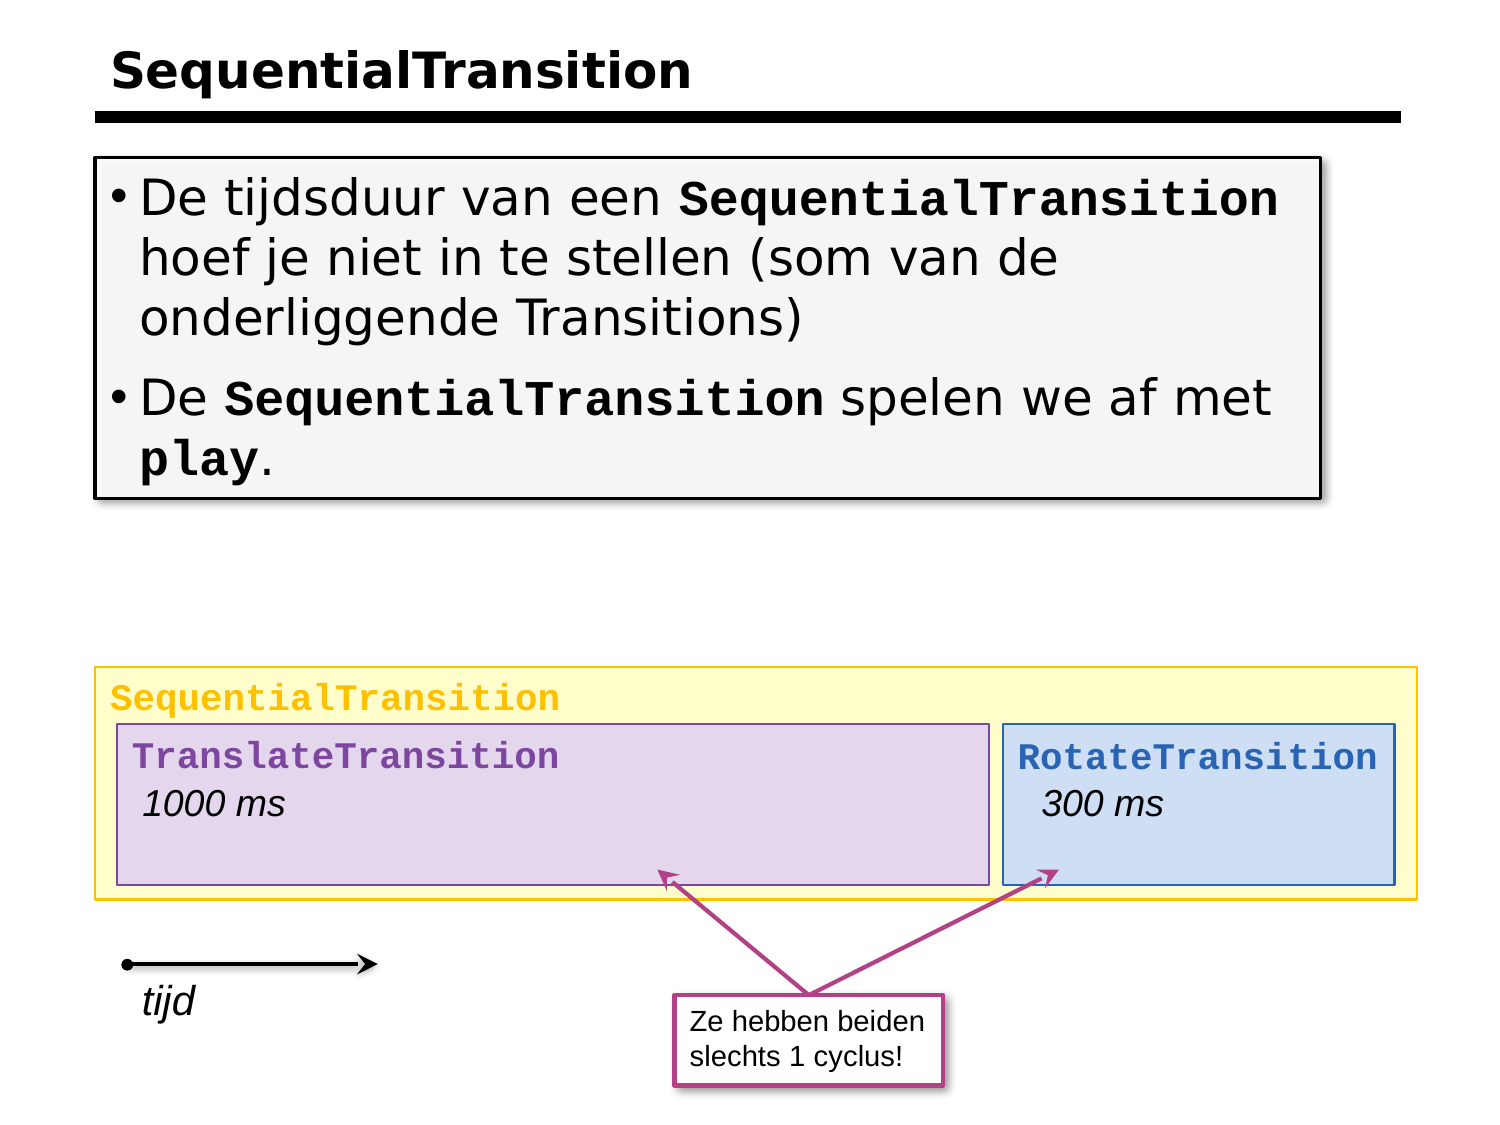

# SequentialTransition
De tijdsduur van een SequentialTransition hoef je niet in te stellen (som van de onderliggende Transitions)
De SequentialTransition spelen we af met play.
SequentialTransition

RotateTransition

TranslateTransition
1000 ms
300 ms

tijd
Ze hebben beiden slechts 1 cyclus!